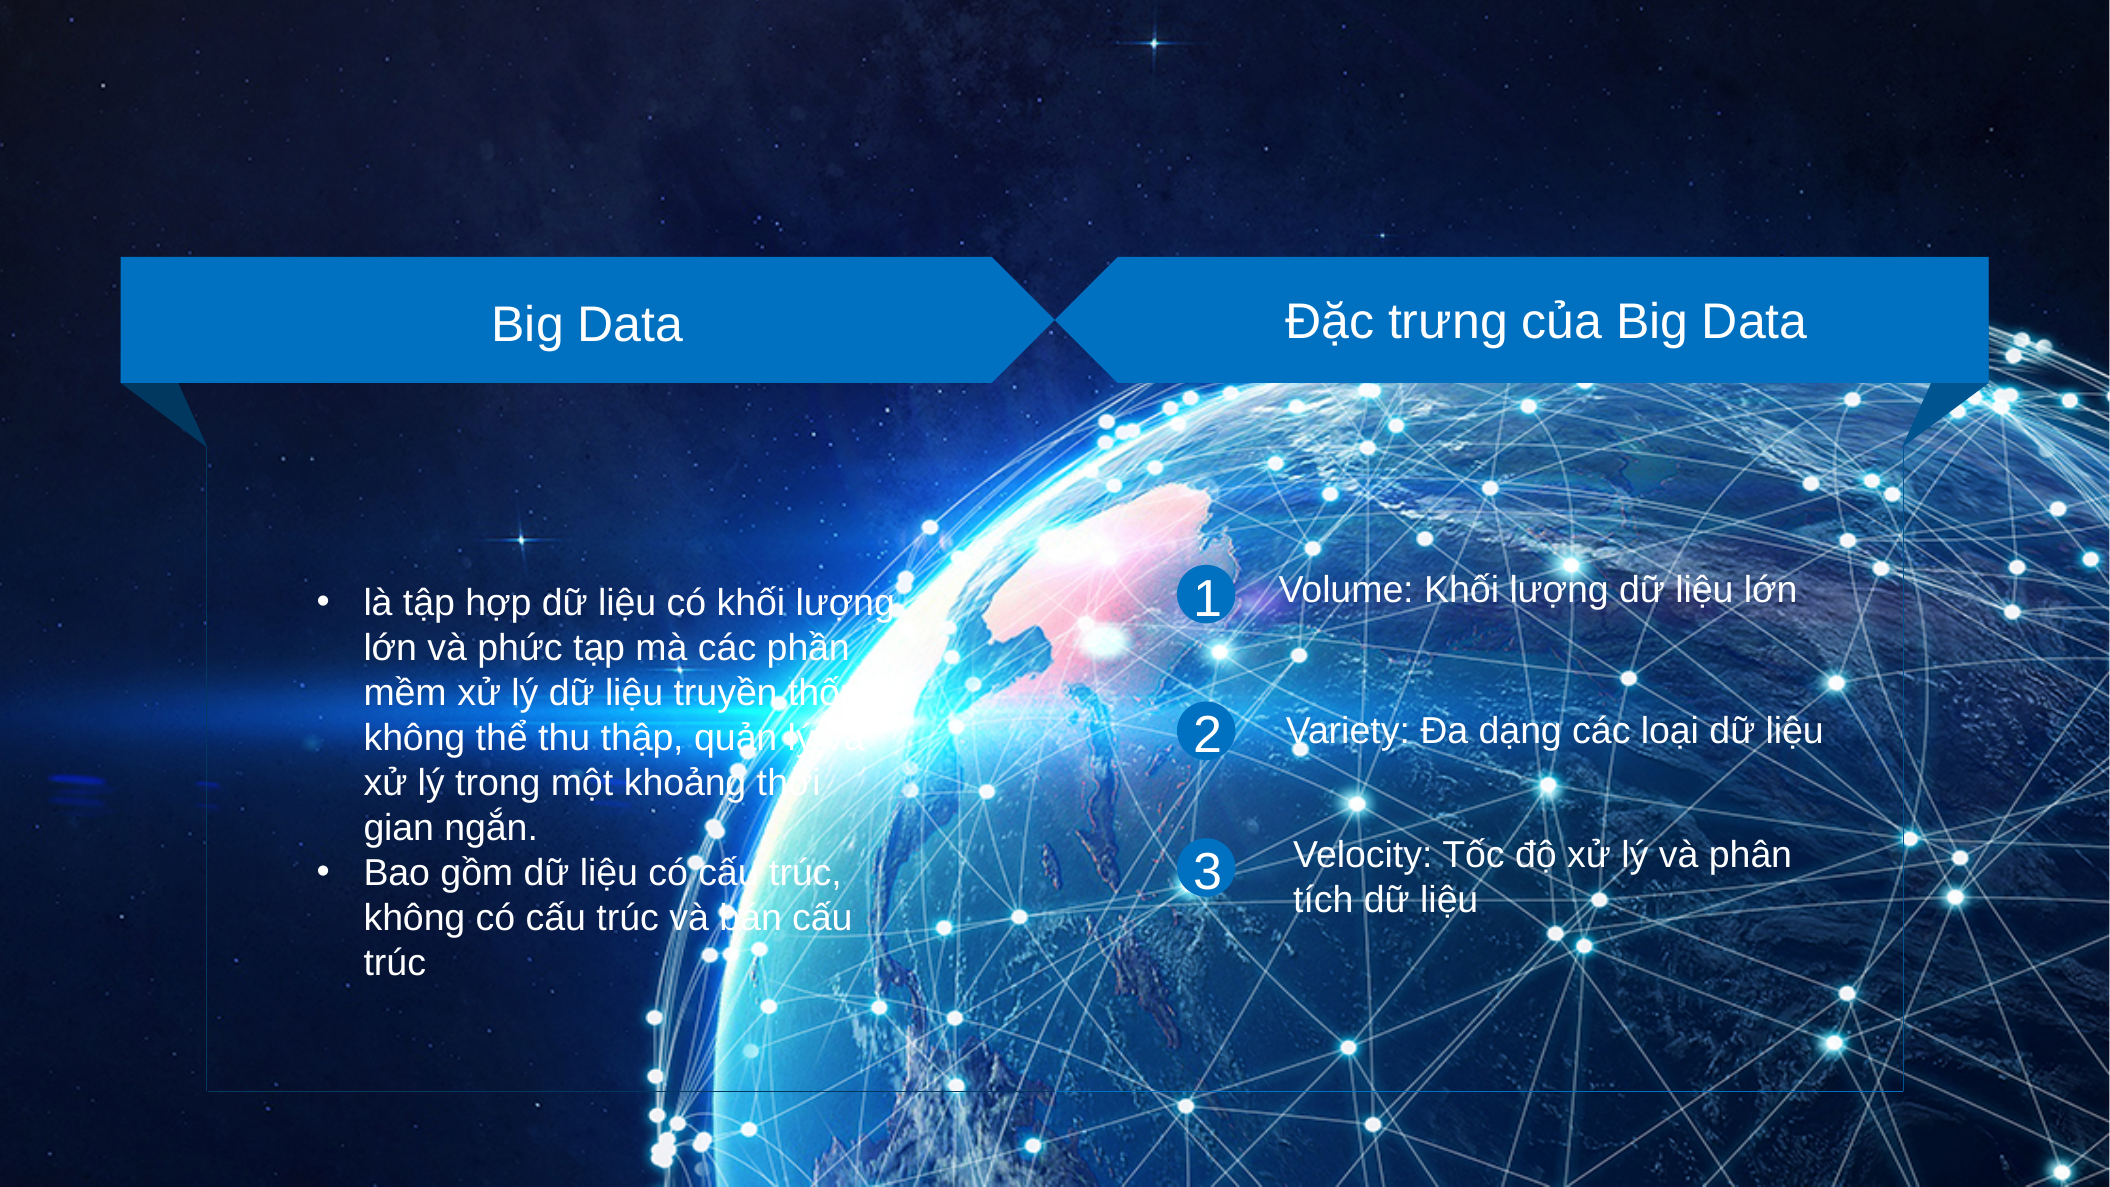

Đặc trưng của Big Data

Big Data

1

Volume: Khối lượng dữ liệu lớn
là tập hợp dữ liệu có khối lượng lớn và phức tạp mà các phần mềm xử lý dữ liệu truyền thống không thể thu thập, quản lý và xử lý trong một khoảng thời gian ngắn.
Bao gồm dữ liệu có cấu trúc, không có cấu trúc và bán cấu trúc
2

Variety: Đa dạng các loại dữ liệu
Velocity: Tốc độ xử lý và phân tích dữ liệu
3